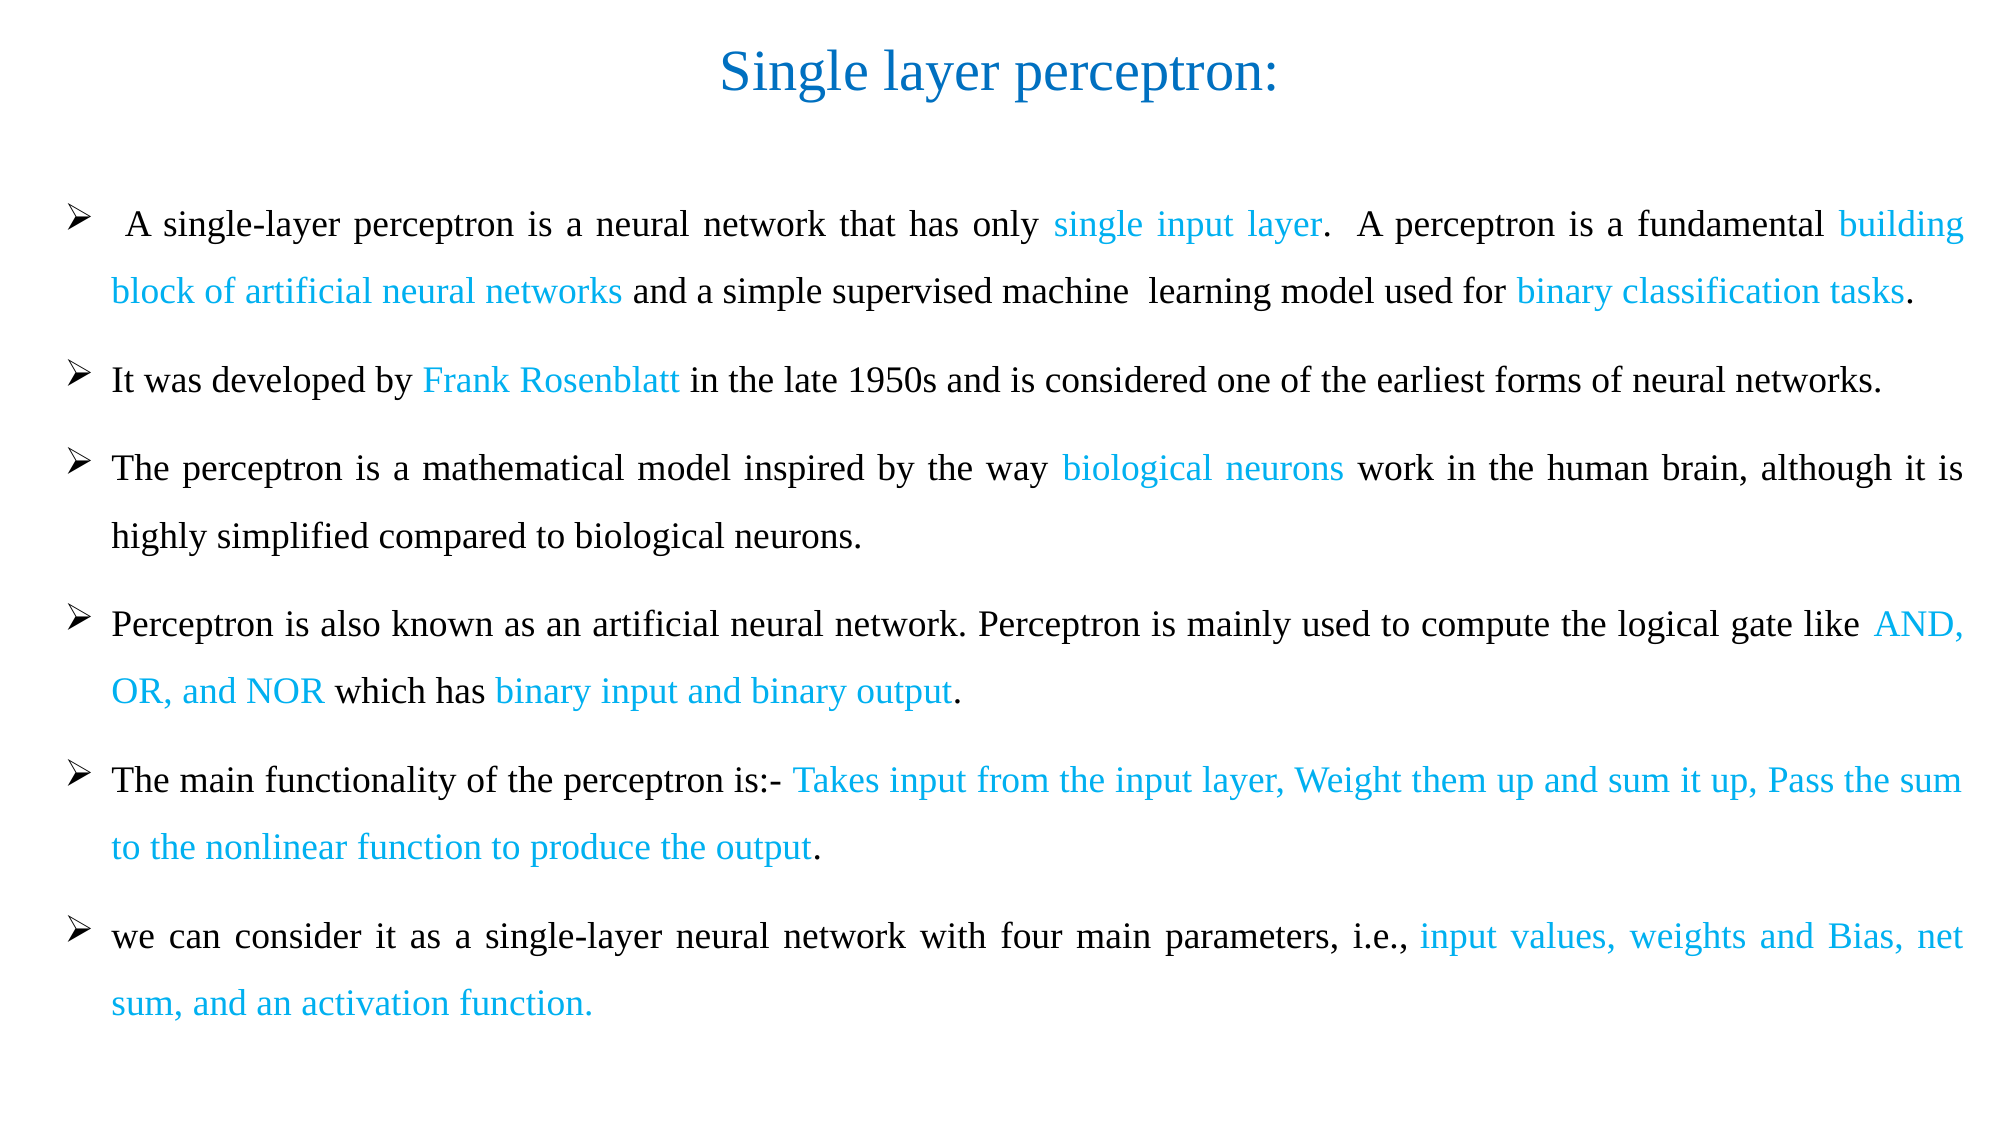

# Single layer perceptron:
 A single-layer perceptron is a neural network that has only single input layer.  A perceptron is a fundamental building block of artificial neural networks and a simple supervised machine  learning model used for binary classification tasks.
It was developed by Frank Rosenblatt in the late 1950s and is considered one of the earliest forms of neural networks.
The perceptron is a mathematical model inspired by the way biological neurons work in the human brain, although it is highly simplified compared to biological neurons.
Perceptron is also known as an artificial neural network. Perceptron is mainly used to compute the logical gate like AND, OR, and NOR which has binary input and binary output.
The main functionality of the perceptron is:- Takes input from the input layer, Weight them up and sum it up, Pass the sum to the nonlinear function to produce the output.
we can consider it as a single-layer neural network with four main parameters, i.e., input values, weights and Bias, net sum, and an activation function.